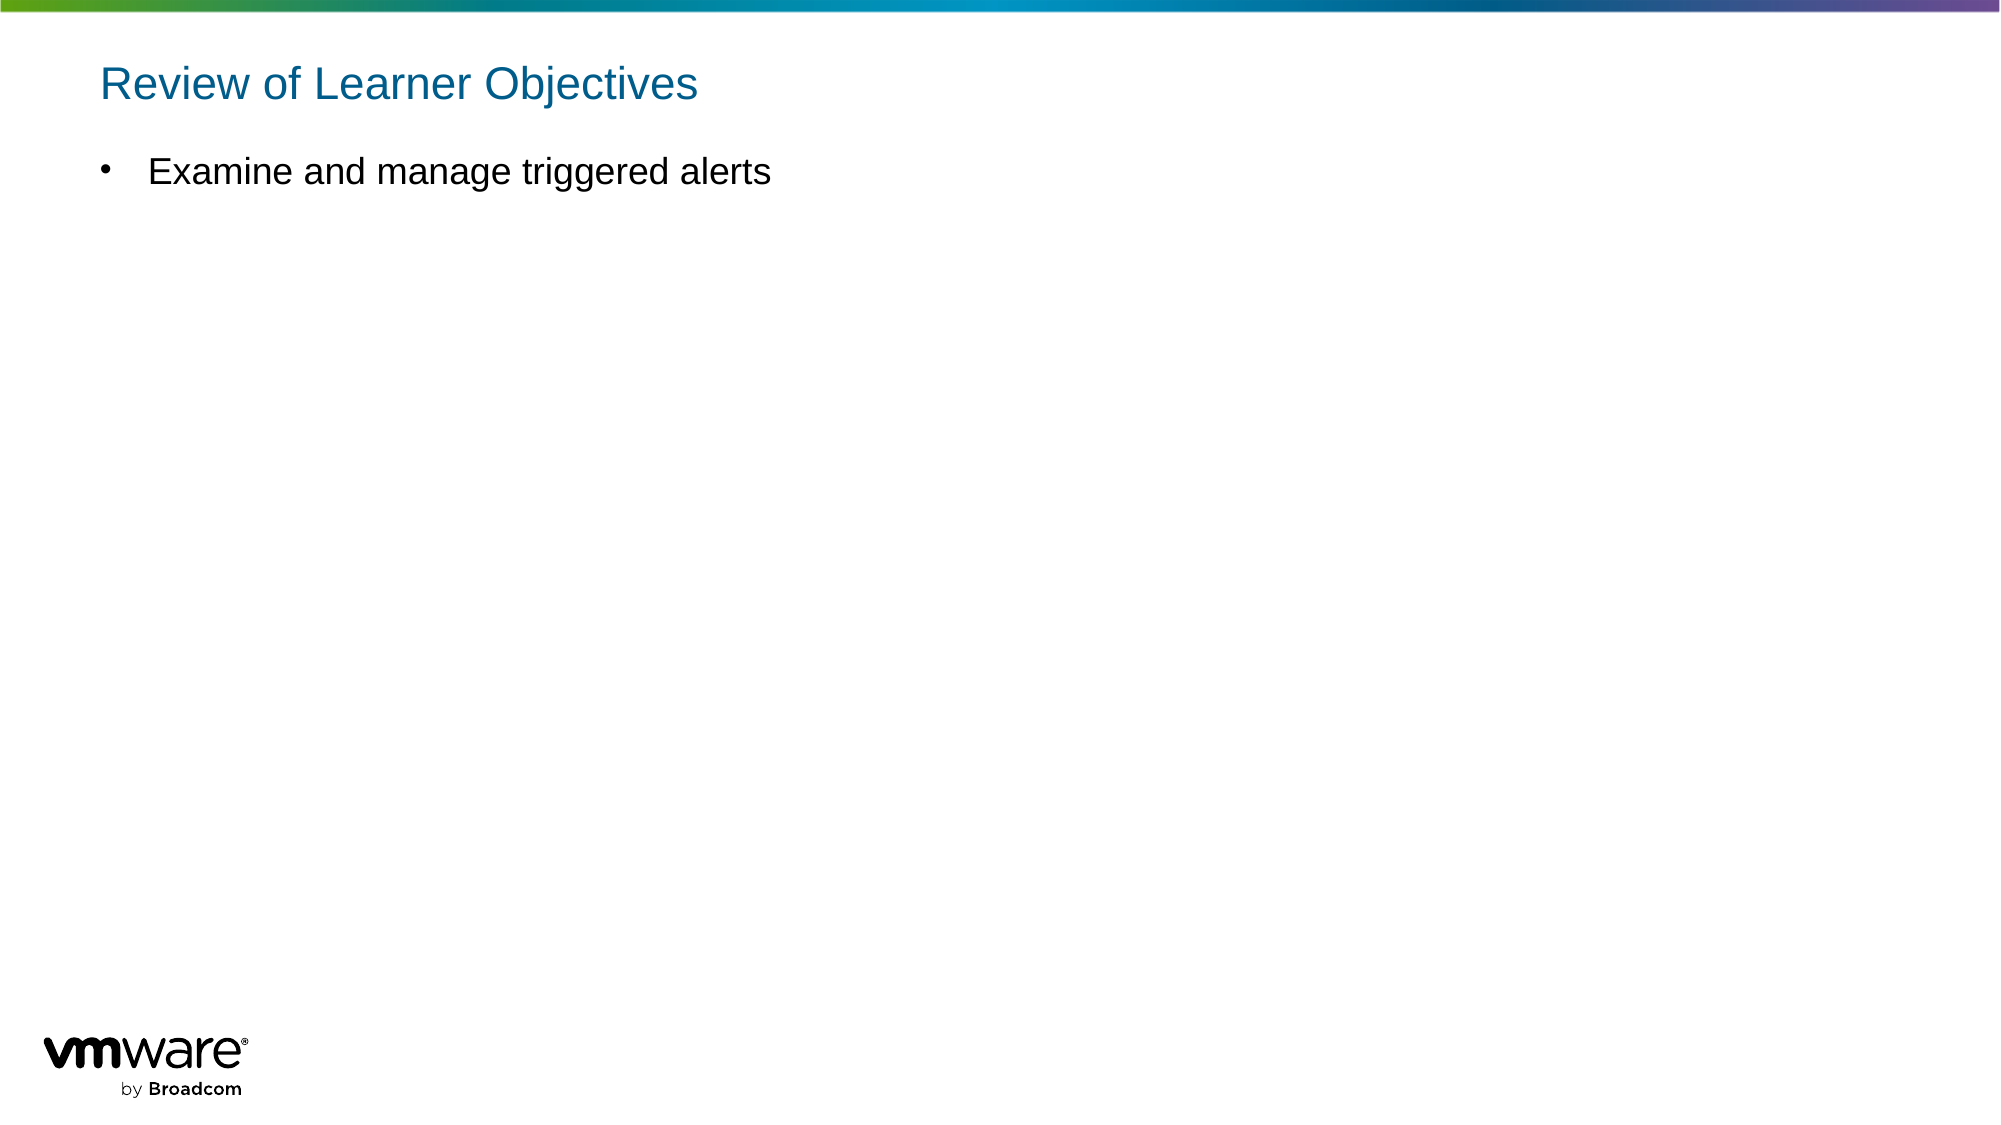

# Review of Learner Objectives
Examine and manage triggered alerts